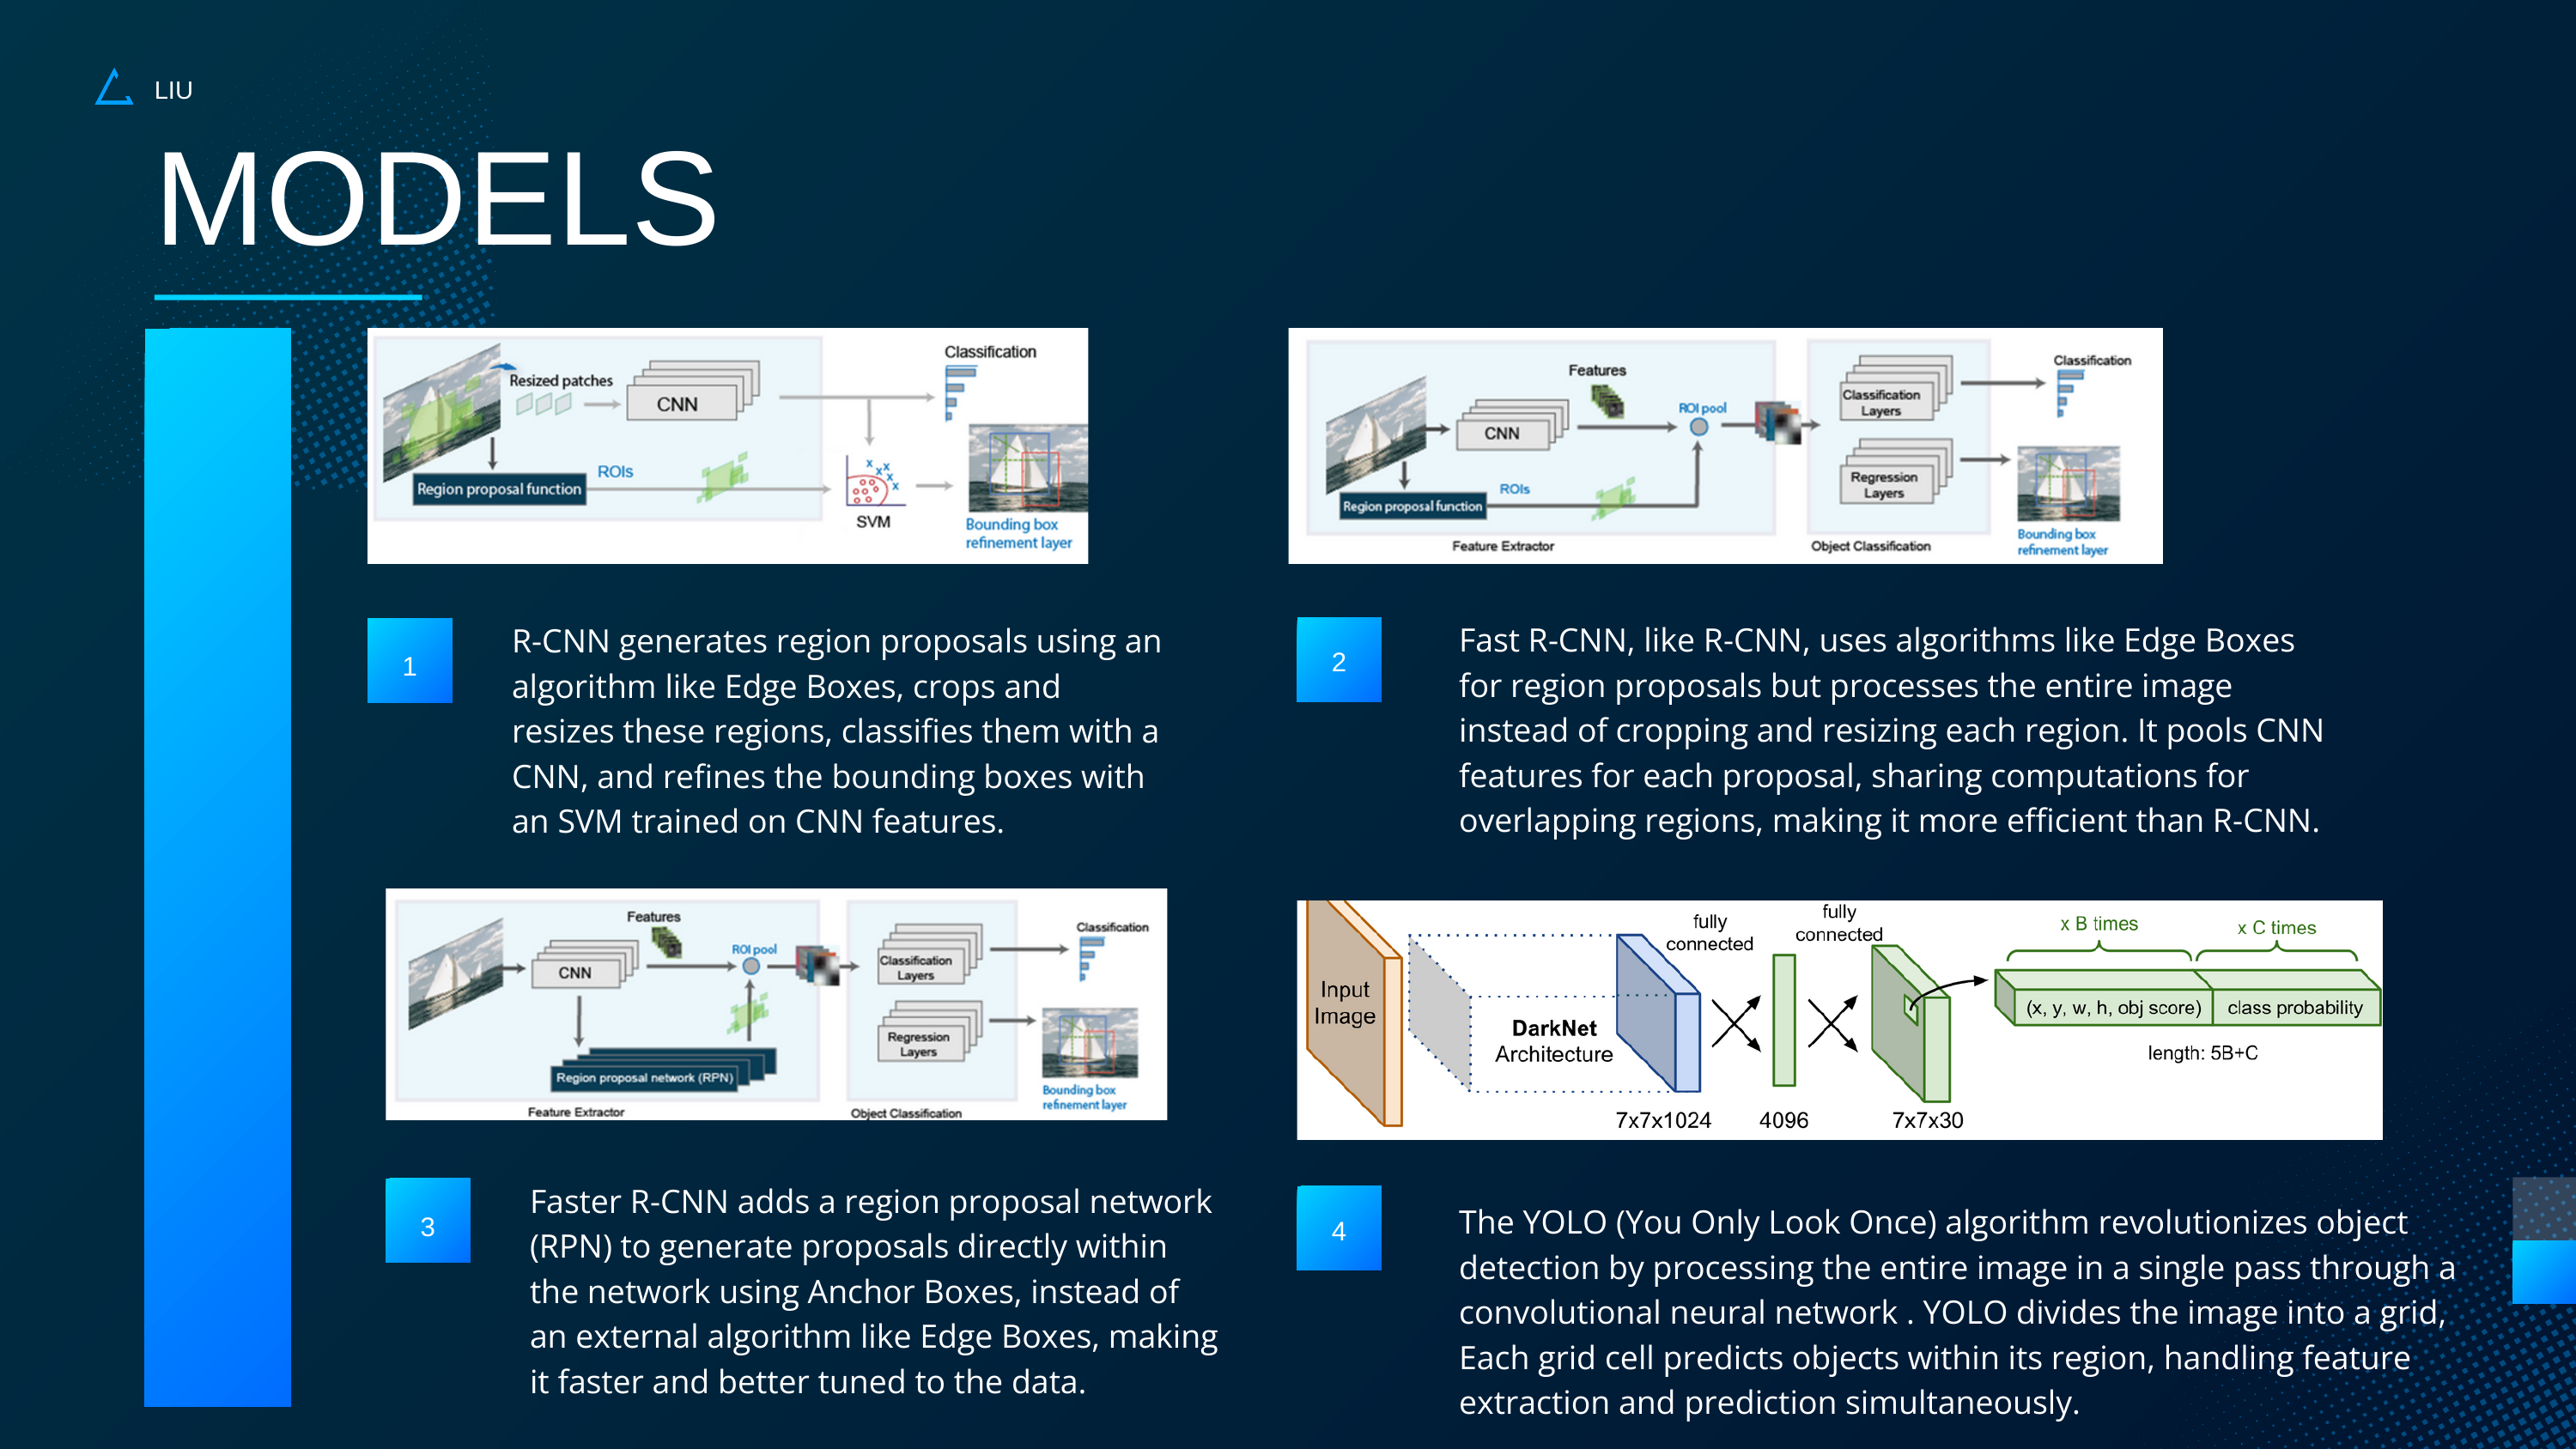

LIU
MODELS

Fast R-CNN, like R-CNN, uses algorithms like Edge Boxes for region proposals but processes the entire image instead of cropping and resizing each region. It pools CNN features for each proposal, sharing computations for overlapping regions, making it more efficient than R-CNN.
R-CNN generates region proposals using an algorithm like Edge Boxes, crops and resizes these regions, classifies them with a CNN, and refines the bounding boxes with an SVM trained on CNN features.

2

1

The YOLO (You Only Look Once) algorithm revolutionizes object detection by processing the entire image in a single pass through a convolutional neural network . YOLO divides the image into a grid, Each grid cell predicts objects within its region, handling feature extraction and prediction simultaneously.

Faster R-CNN adds a region proposal network (RPN) to generate proposals directly within the network using Anchor Boxes, instead of an external algorithm like Edge Boxes, making it faster and better tuned to the data.

4
3